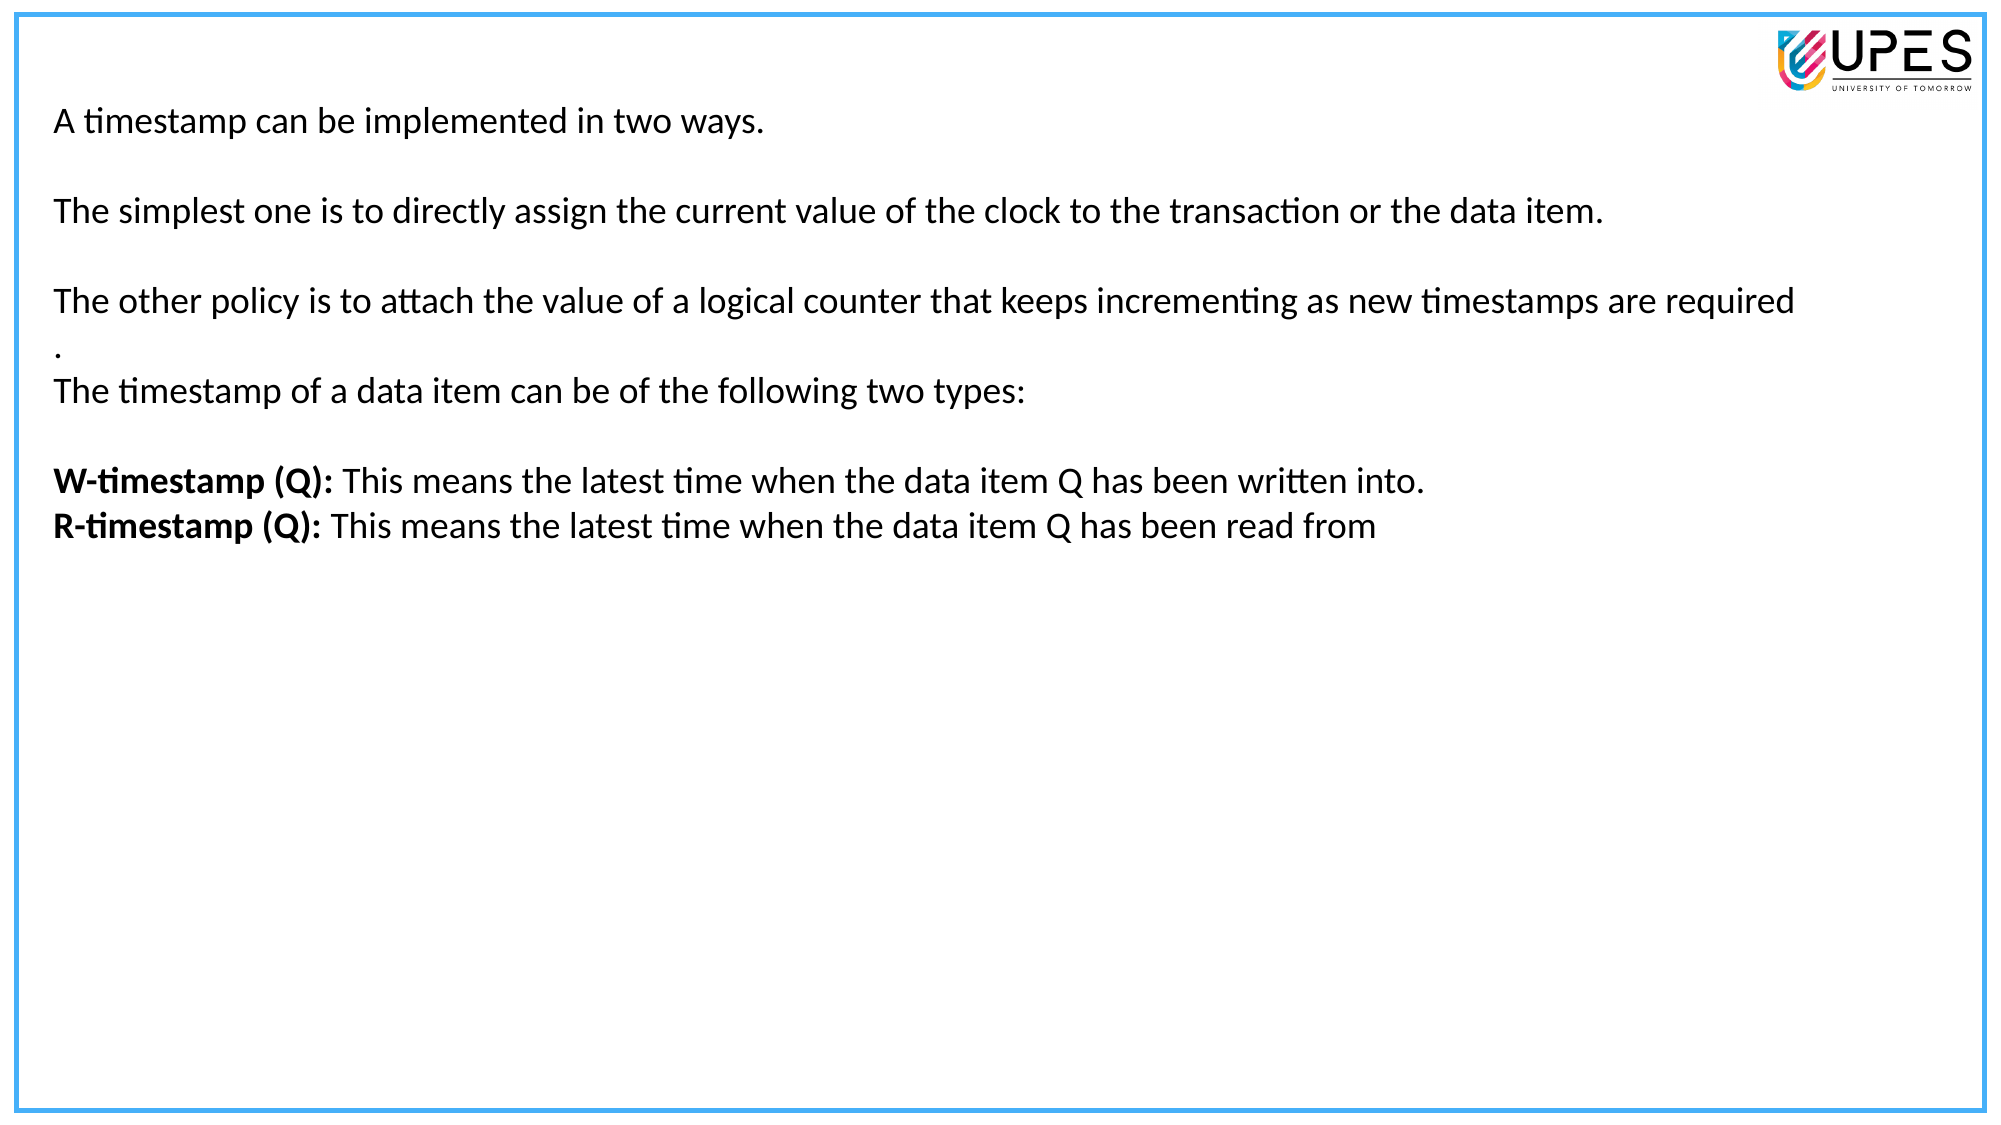

A timestamp can be implemented in two ways.

The simplest one is to directly assign the current value of the clock to the transaction or the data item.

The other policy is to attach the value of a logical counter that keeps incrementing as new timestamps are required
.
The timestamp of a data item can be of the following two types:

W-timestamp (Q): This means the latest time when the data item Q has been written into.
R-timestamp (Q): This means the latest time when the data item Q has been read from